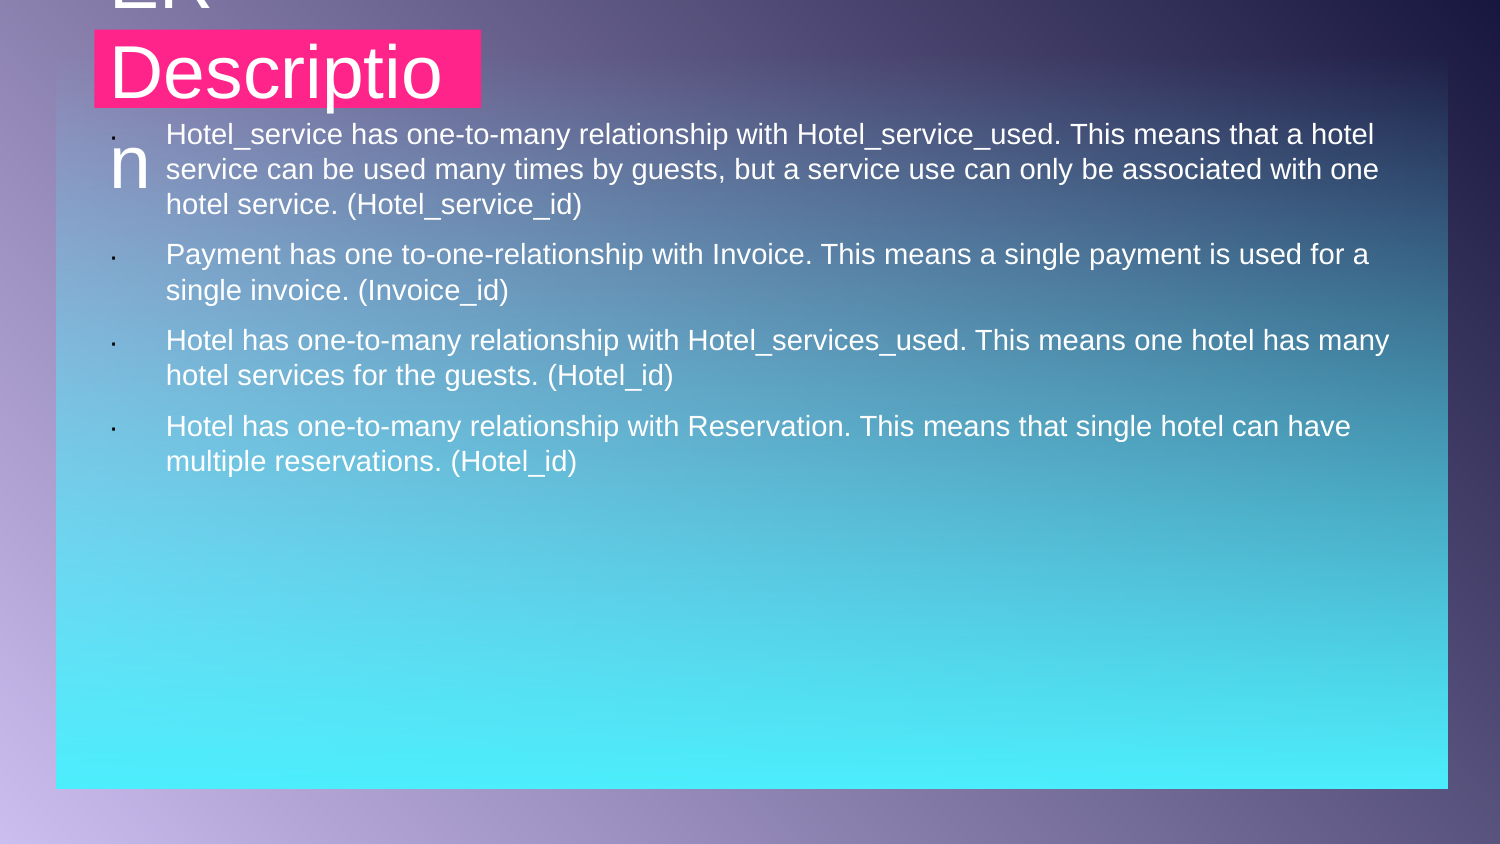

# ER Description
Hotel_service has one-to-many relationship with Hotel_service_used. This means that a hotel service can be used many times by guests, but a service use can only be associated with one hotel service. (Hotel_service_id)
Payment has one to-one-relationship with Invoice. This means a single payment is used for a single invoice. (Invoice_id)
Hotel has one-to-many relationship with Hotel_services_used. This means one hotel has many hotel services for the guests. (Hotel_id)
Hotel has one-to-many relationship with Reservation. This means that single hotel can have multiple reservations. (Hotel_id)